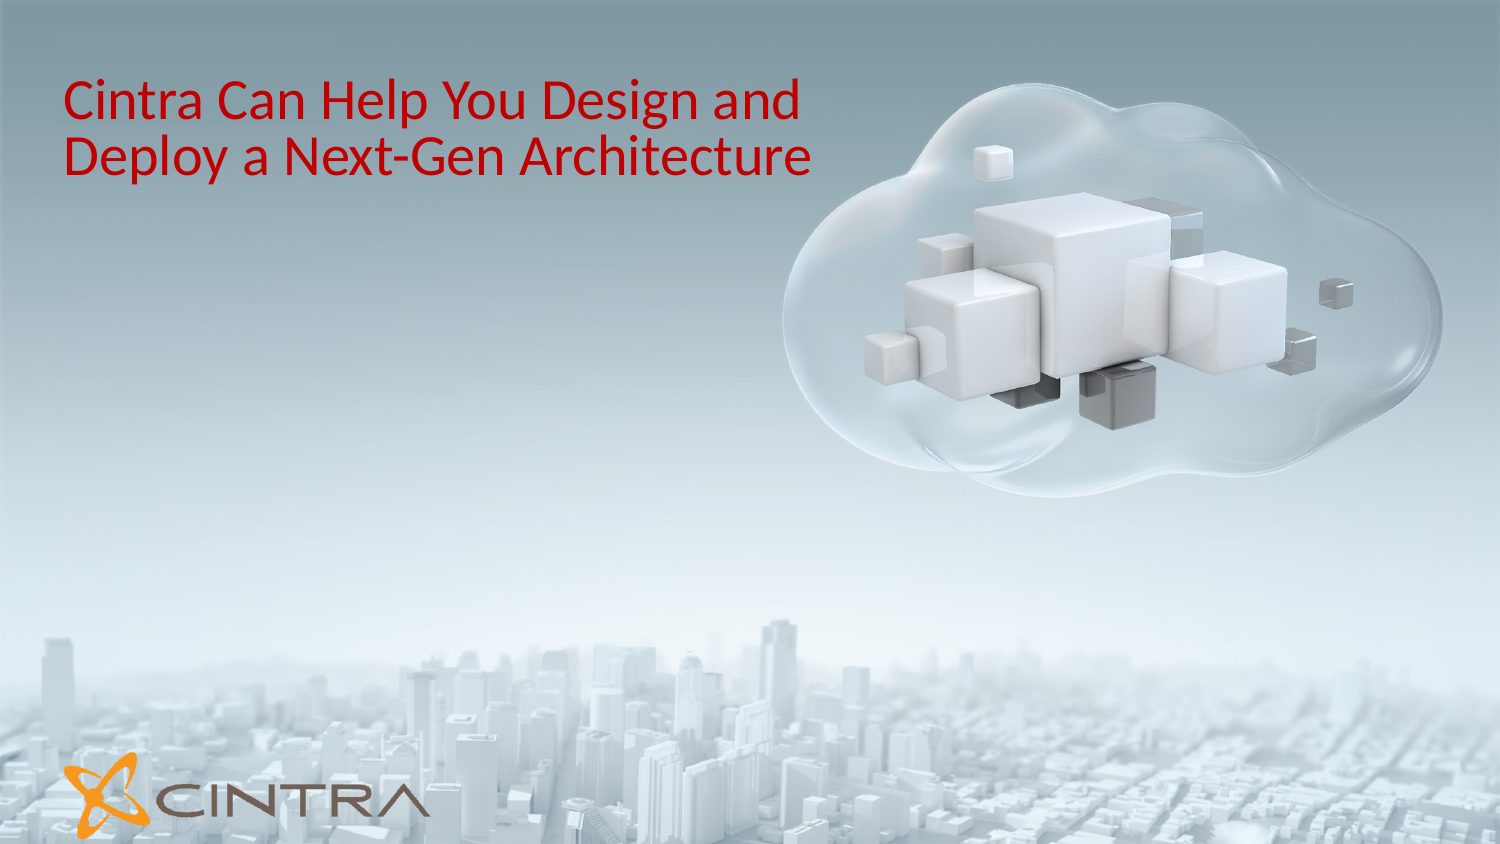

Cintra Can Help You Design and Deploy a Next-Gen Architecture

35